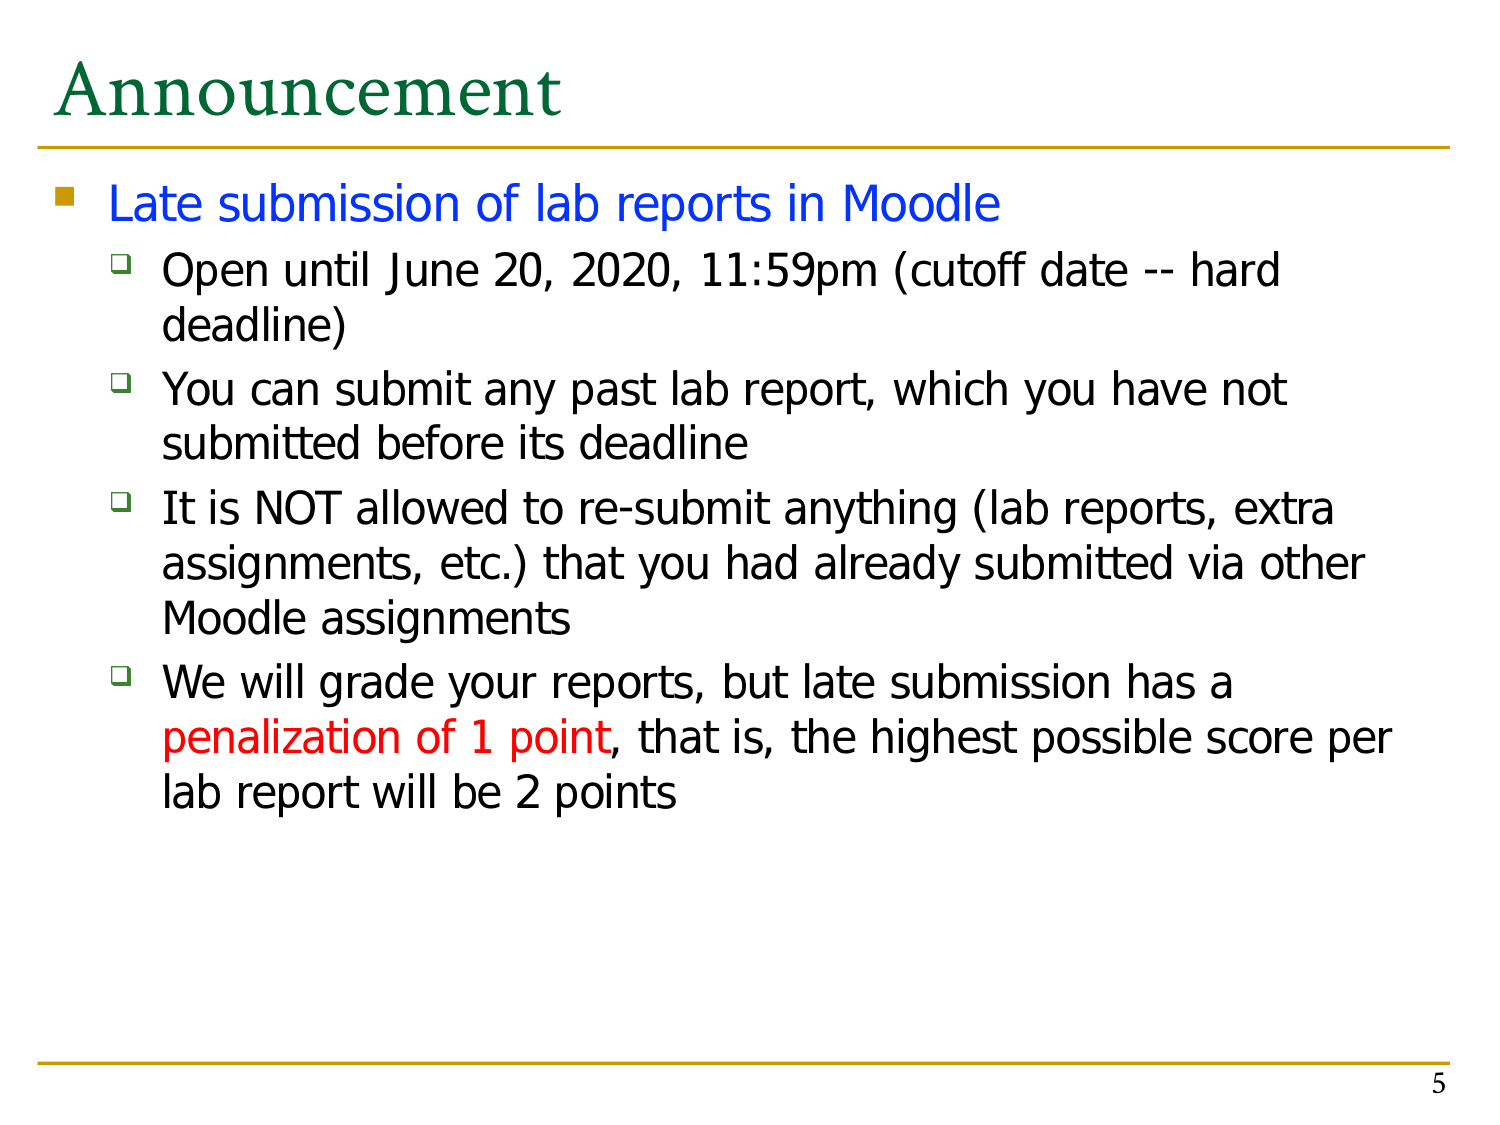

# Announcement
Late submission of lab reports in Moodle
Open until June 20, 2020, 11:59pm (cutoff date -- hard deadline)
You can submit any past lab report, which you have not submitted before its deadline
It is NOT allowed to re-submit anything (lab reports, extra assignments, etc.) that you had already submitted via other Moodle assignments
We will grade your reports, but late submission has a penalization of 1 point, that is, the highest possible score per lab report will be 2 points
5